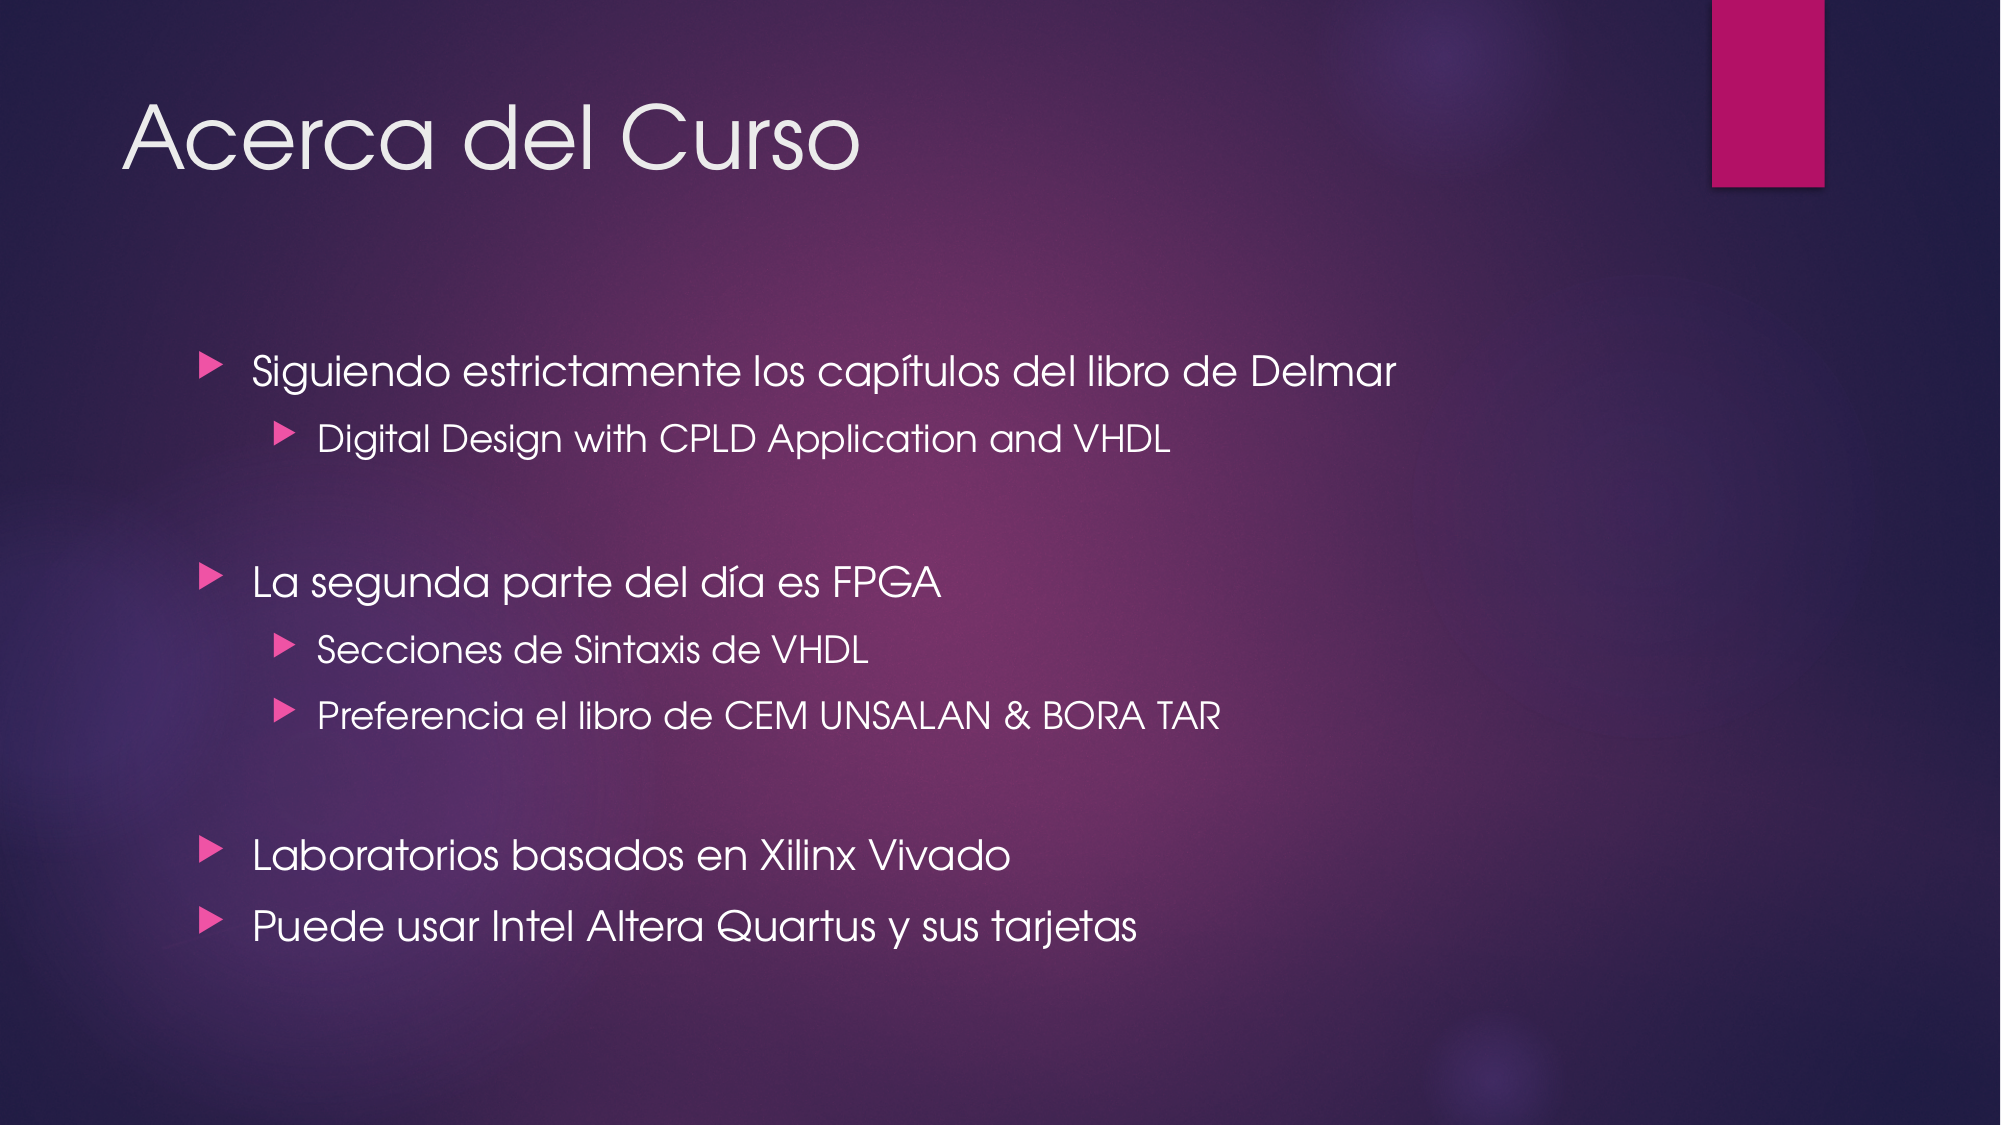

# Acerca del Curso
Siguiendo estrictamente los capítulos del libro de Delmar
Digital Design with CPLD Application and VHDL

La segunda parte del día es FPGA
Secciones de Sintaxis de VHDL
Preferencia el libro de CEM UNSALAN & BORA TAR

Laboratorios basados en Xilinx Vivado
Puede usar Intel Altera Quartus y sus tarjetas